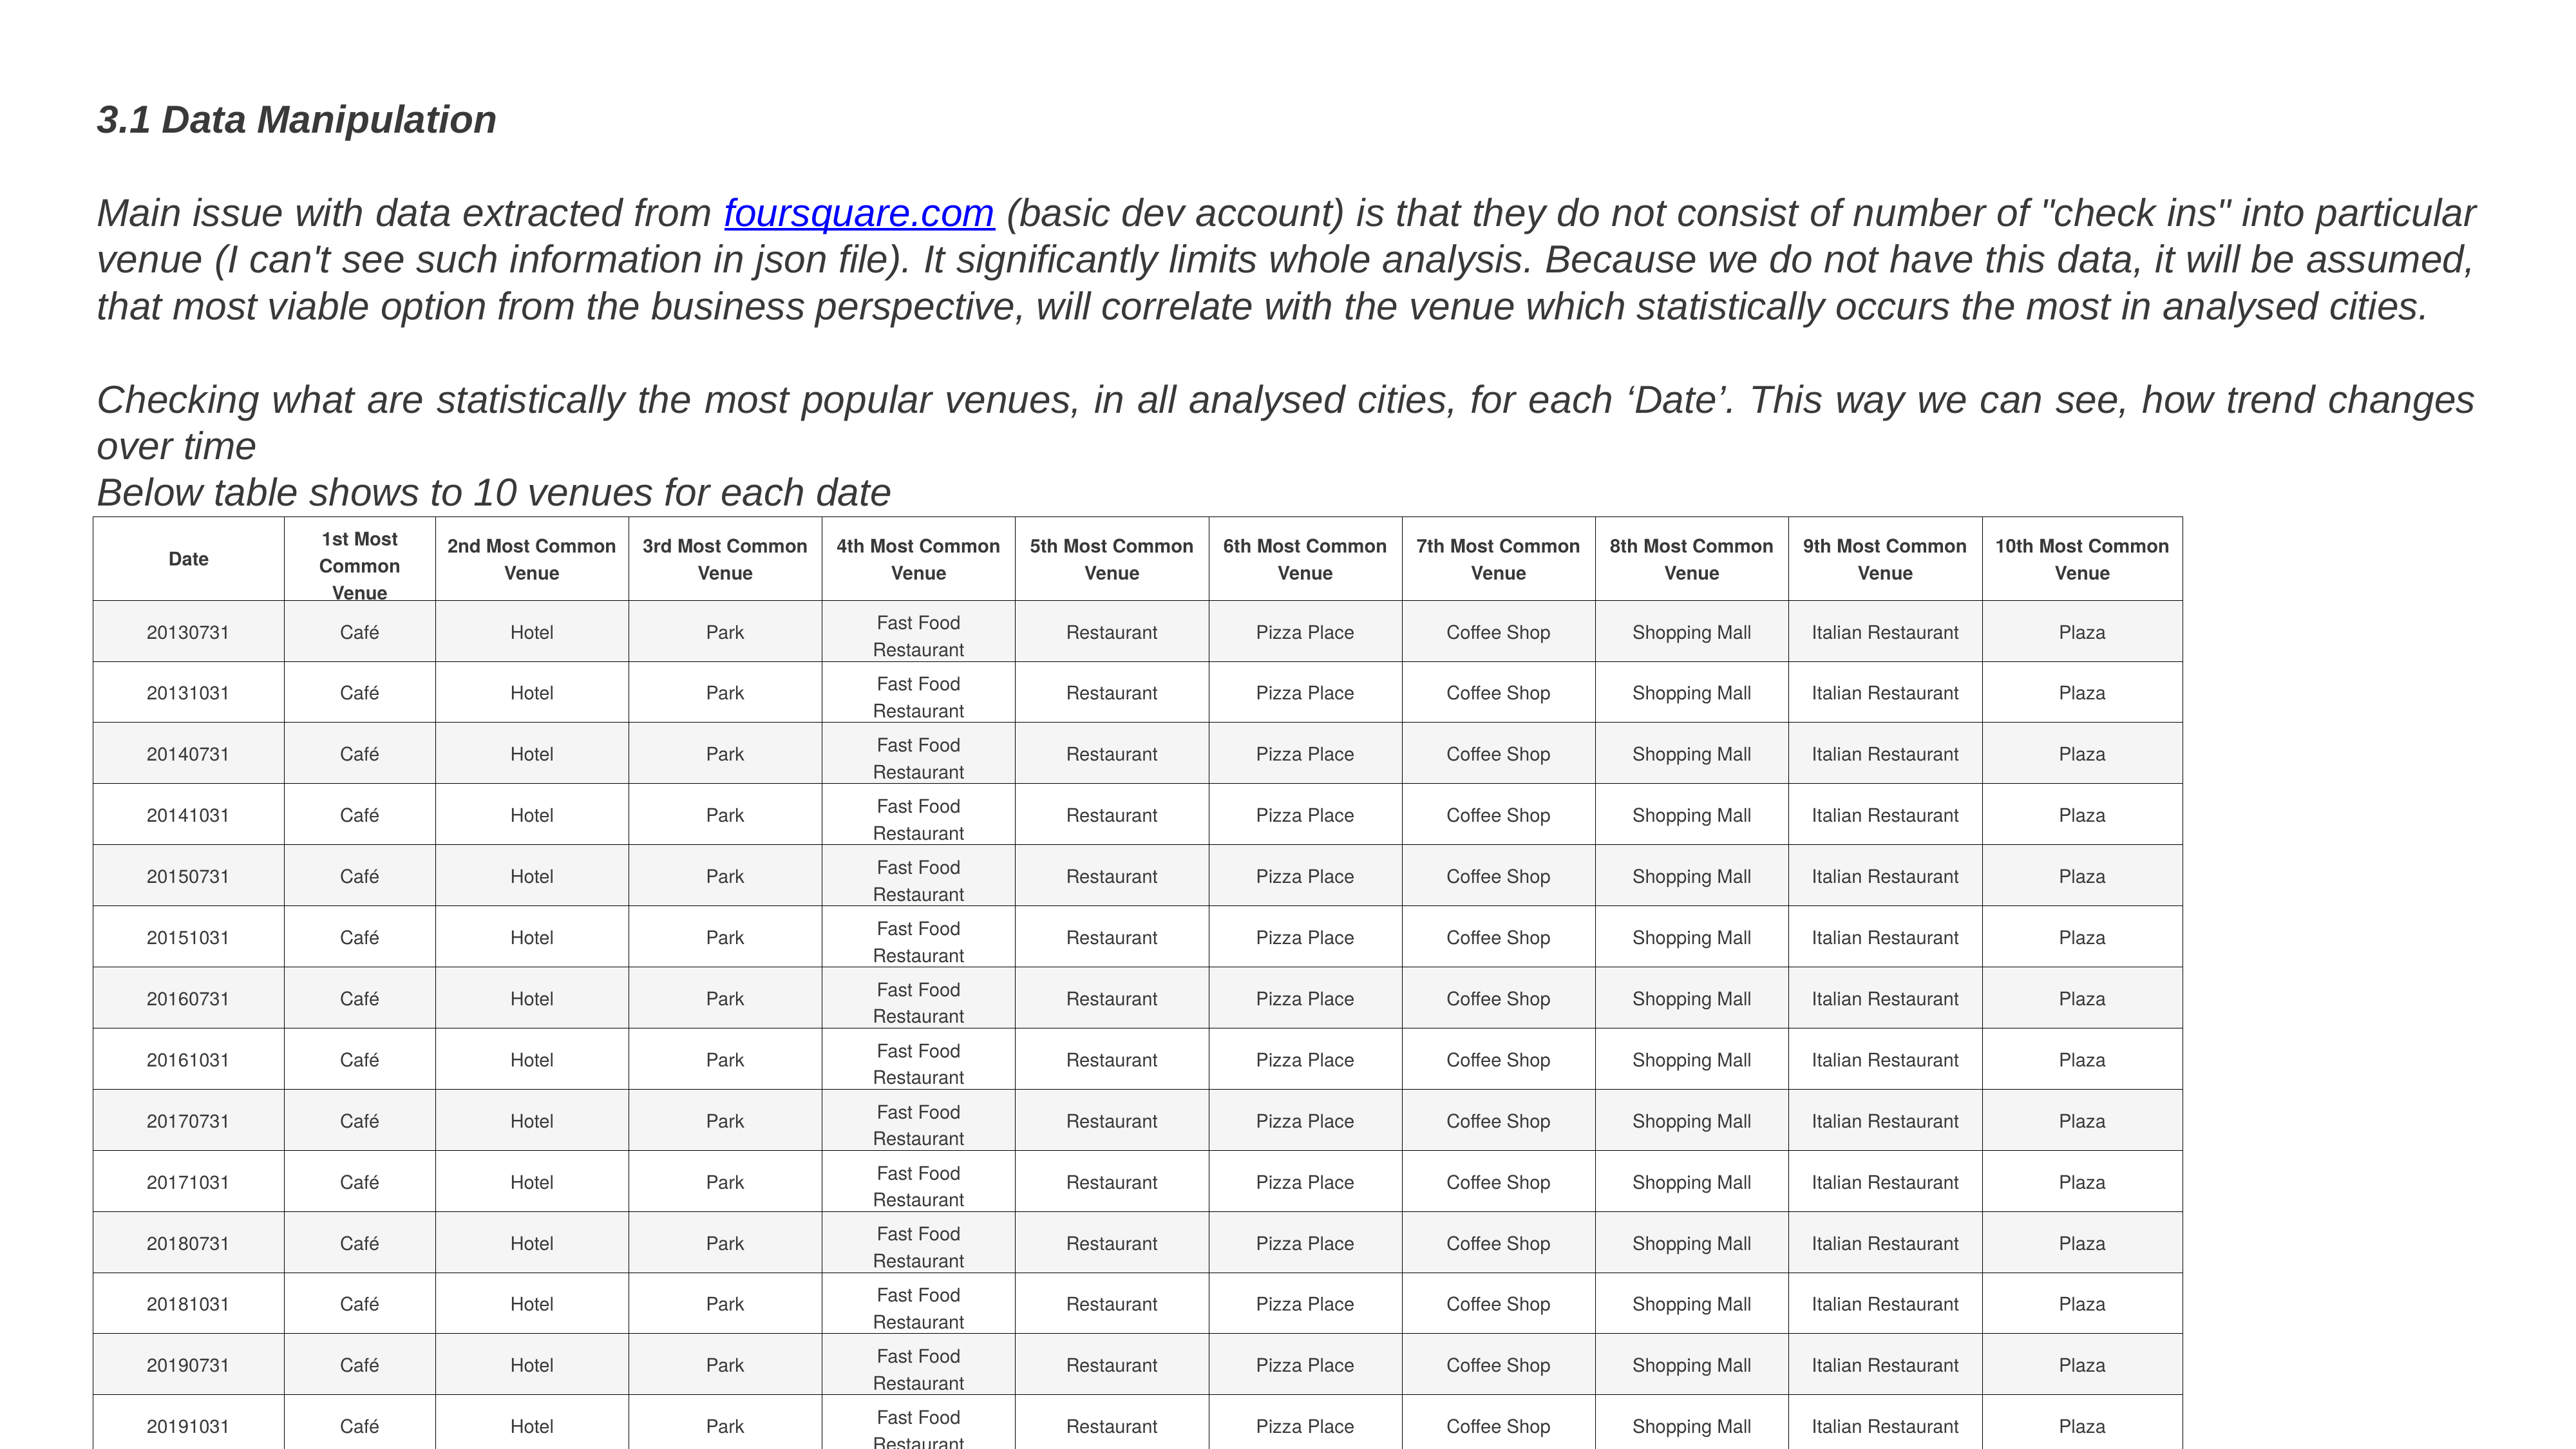

3.1 Data Manipulation

Main issue with data extracted from foursquare.com (basic dev account) is that they do not consist of number of "check ins" into particular venue (I can't see such information in json file). It significantly limits whole analysis. Because we do not have this data, it will be assumed, that most viable option from the business perspective, will correlate with the venue which statistically occurs the most in analysed cities.

Checking what are statistically the most popular venues, in all analysed cities, for each ‘Date’. This way we can see, how trend changes over time
Below table shows to 10 venues for each date
| Date | 1st Most Common Venue | 2nd Most Common Venue | 3rd Most Common Venue | 4th Most Common Venue | 5th Most Common Venue | 6th Most Common Venue | 7th Most Common Venue | 8th Most Common Venue | 9th Most Common Venue | 10th Most Common Venue |
| --- | --- | --- | --- | --- | --- | --- | --- | --- | --- | --- |
| 20130731 | Café | Hotel | Park | Fast Food Restaurant | Restaurant | Pizza Place | Coffee Shop | Shopping Mall | Italian Restaurant | Plaza |
| 20131031 | Café | Hotel | Park | Fast Food Restaurant | Restaurant | Pizza Place | Coffee Shop | Shopping Mall | Italian Restaurant | Plaza |
| 20140731 | Café | Hotel | Park | Fast Food Restaurant | Restaurant | Pizza Place | Coffee Shop | Shopping Mall | Italian Restaurant | Plaza |
| 20141031 | Café | Hotel | Park | Fast Food Restaurant | Restaurant | Pizza Place | Coffee Shop | Shopping Mall | Italian Restaurant | Plaza |
| 20150731 | Café | Hotel | Park | Fast Food Restaurant | Restaurant | Pizza Place | Coffee Shop | Shopping Mall | Italian Restaurant | Plaza |
| 20151031 | Café | Hotel | Park | Fast Food Restaurant | Restaurant | Pizza Place | Coffee Shop | Shopping Mall | Italian Restaurant | Plaza |
| 20160731 | Café | Hotel | Park | Fast Food Restaurant | Restaurant | Pizza Place | Coffee Shop | Shopping Mall | Italian Restaurant | Plaza |
| 20161031 | Café | Hotel | Park | Fast Food Restaurant | Restaurant | Pizza Place | Coffee Shop | Shopping Mall | Italian Restaurant | Plaza |
| 20170731 | Café | Hotel | Park | Fast Food Restaurant | Restaurant | Pizza Place | Coffee Shop | Shopping Mall | Italian Restaurant | Plaza |
| 20171031 | Café | Hotel | Park | Fast Food Restaurant | Restaurant | Pizza Place | Coffee Shop | Shopping Mall | Italian Restaurant | Plaza |
| 20180731 | Café | Hotel | Park | Fast Food Restaurant | Restaurant | Pizza Place | Coffee Shop | Shopping Mall | Italian Restaurant | Plaza |
| 20181031 | Café | Hotel | Park | Fast Food Restaurant | Restaurant | Pizza Place | Coffee Shop | Shopping Mall | Italian Restaurant | Plaza |
| 20190731 | Café | Hotel | Park | Fast Food Restaurant | Restaurant | Pizza Place | Coffee Shop | Shopping Mall | Italian Restaurant | Plaza |
| 20191031 | Café | Hotel | Park | Fast Food Restaurant | Restaurant | Pizza Place | Coffee Shop | Shopping Mall | Italian Restaurant | Plaza |